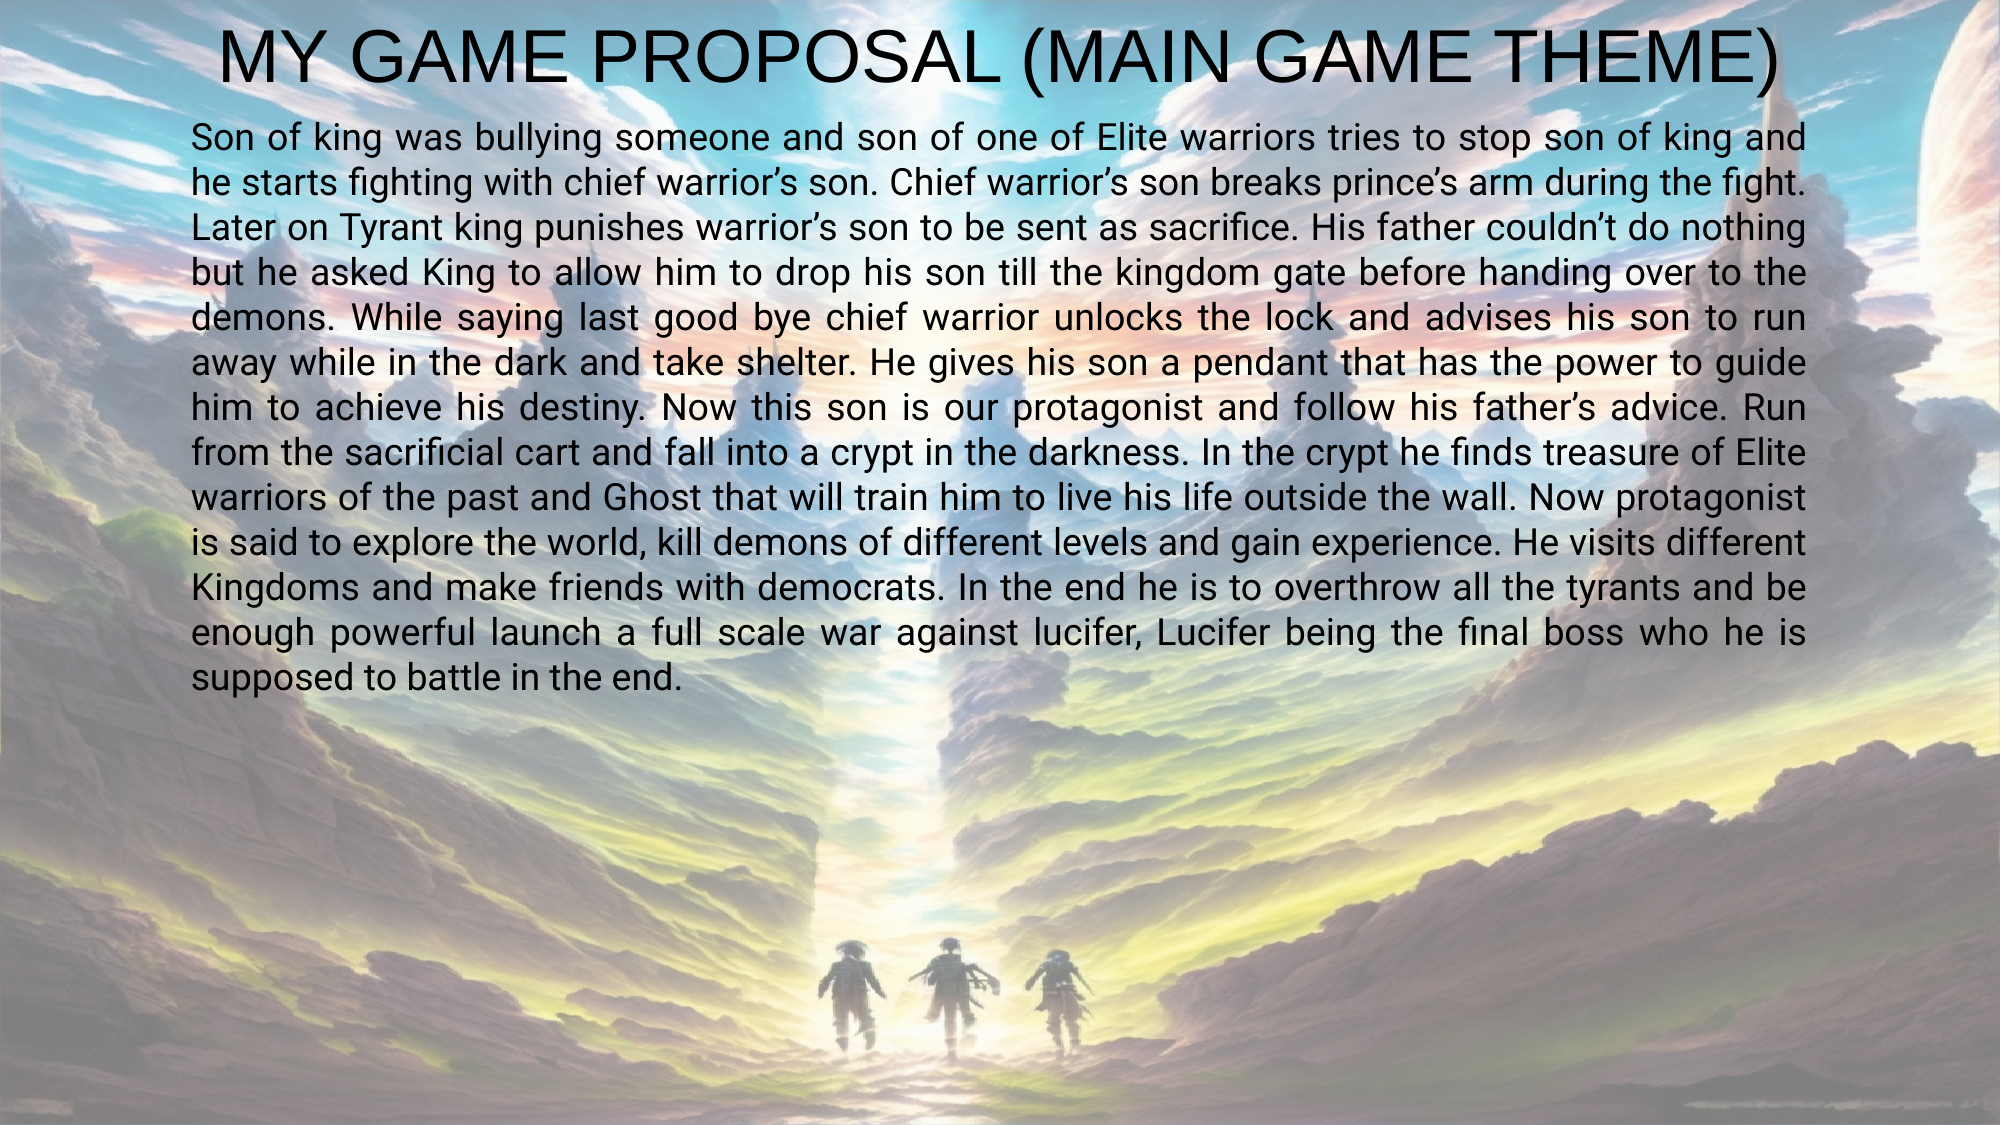

MY GAME PROPOSAL (MAIN GAME THEME)
Son of king was bullying someone and son of one of Elite warriors tries to stop son of king and he starts fighting with chief warrior’s son. Chief warrior’s son breaks prince’s arm during the fight. Later on Tyrant king punishes warrior’s son to be sent as sacrifice. His father couldn’t do nothing but he asked King to allow him to drop his son till the kingdom gate before handing over to the demons. While saying last good bye chief warrior unlocks the lock and advises his son to run away while in the dark and take shelter. He gives his son a pendant that has the power to guide him to achieve his destiny. Now this son is our protagonist and follow his father’s advice. Run from the sacrificial cart and fall into a crypt in the darkness. In the crypt he finds treasure of Elite warriors of the past and Ghost that will train him to live his life outside the wall. Now protagonist is said to explore the world, kill demons of different levels and gain experience. He visits different Kingdoms and make friends with democrats. In the end he is to overthrow all the tyrants and be enough powerful launch a full scale war against lucifer, Lucifer being the final boss who he is supposed to battle in the end.